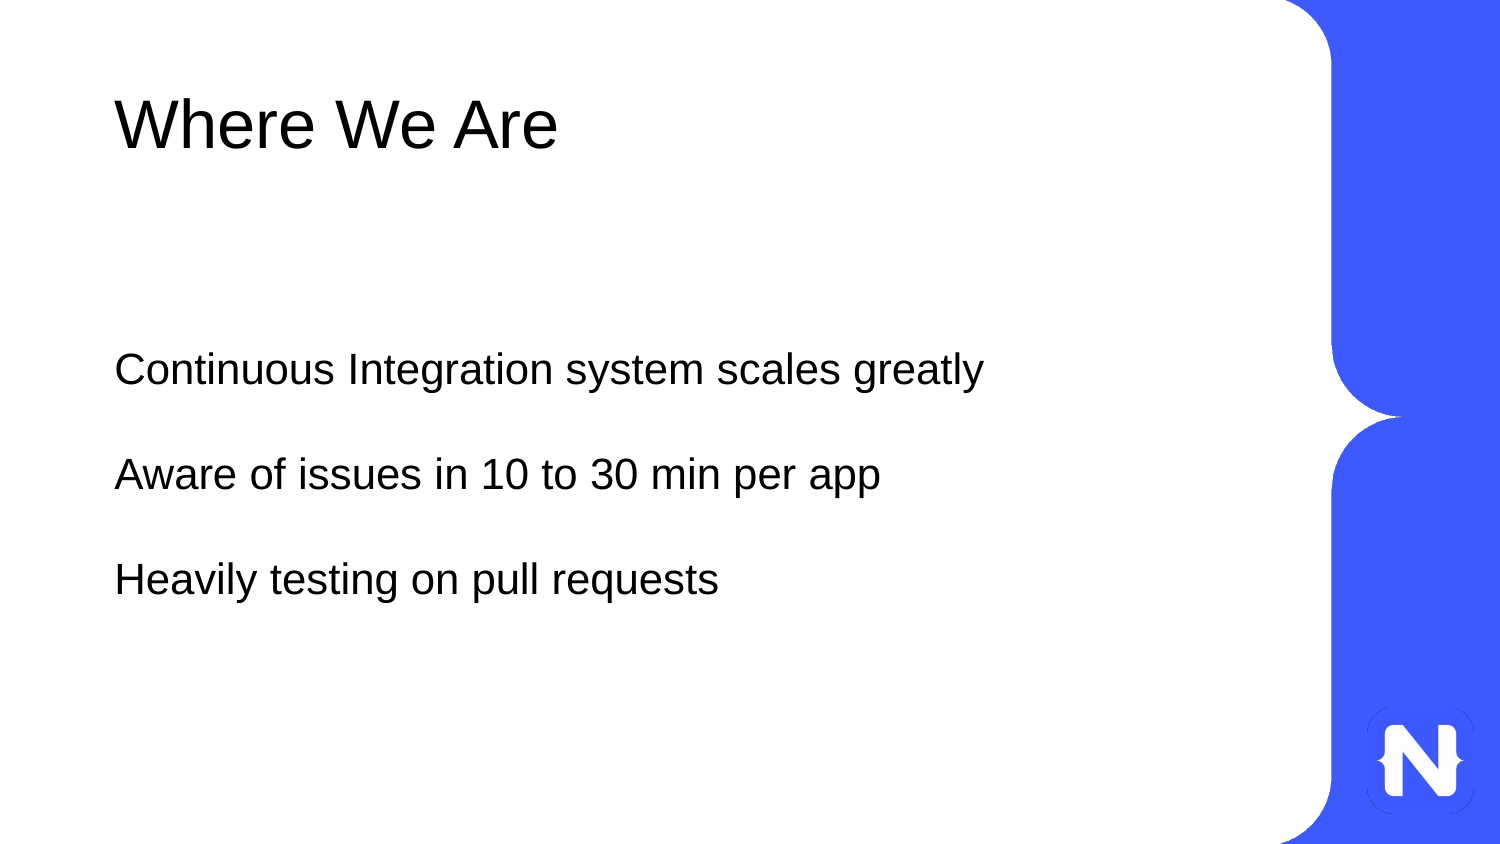

# Where We Are

Continuous Integration system scales greatly
Aware of issues in 10 to 30 min per app
Heavily testing on pull requests